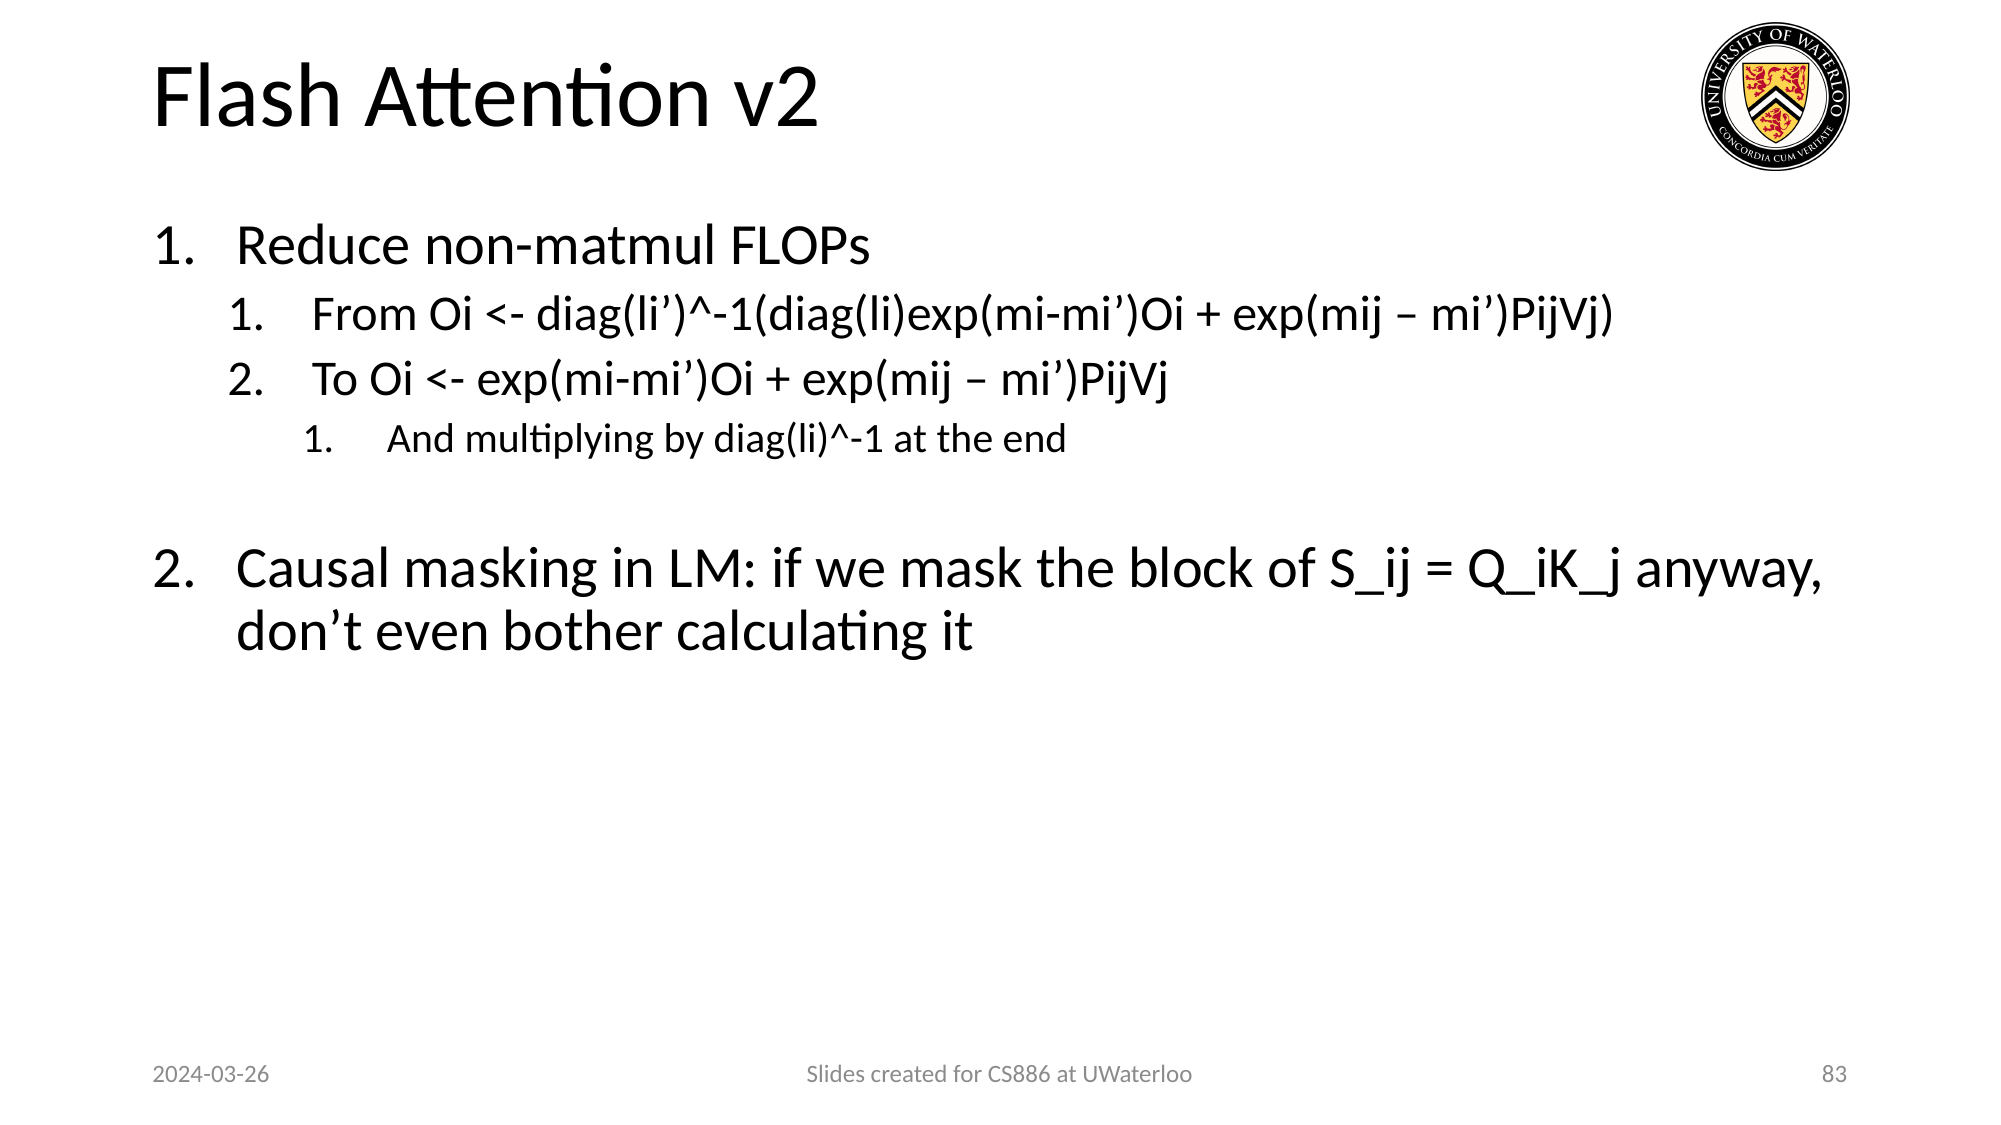

# Flash Attention v2
Reduce non-matmul FLOPs
From Oi <- diag(li’)^-1(diag(li)exp(mi-mi’)Oi + exp(mij – mi’)PijVj)
To Oi <- exp(mi-mi’)Oi + exp(mij – mi’)PijVj
And multiplying by diag(li)^-1 at the end

Causal masking in LM: if we mask the block of S_ij = Q_iK_j anyway, don’t even bother calculating it
2024-03-26
Slides created for CS886 at UWaterloo
83